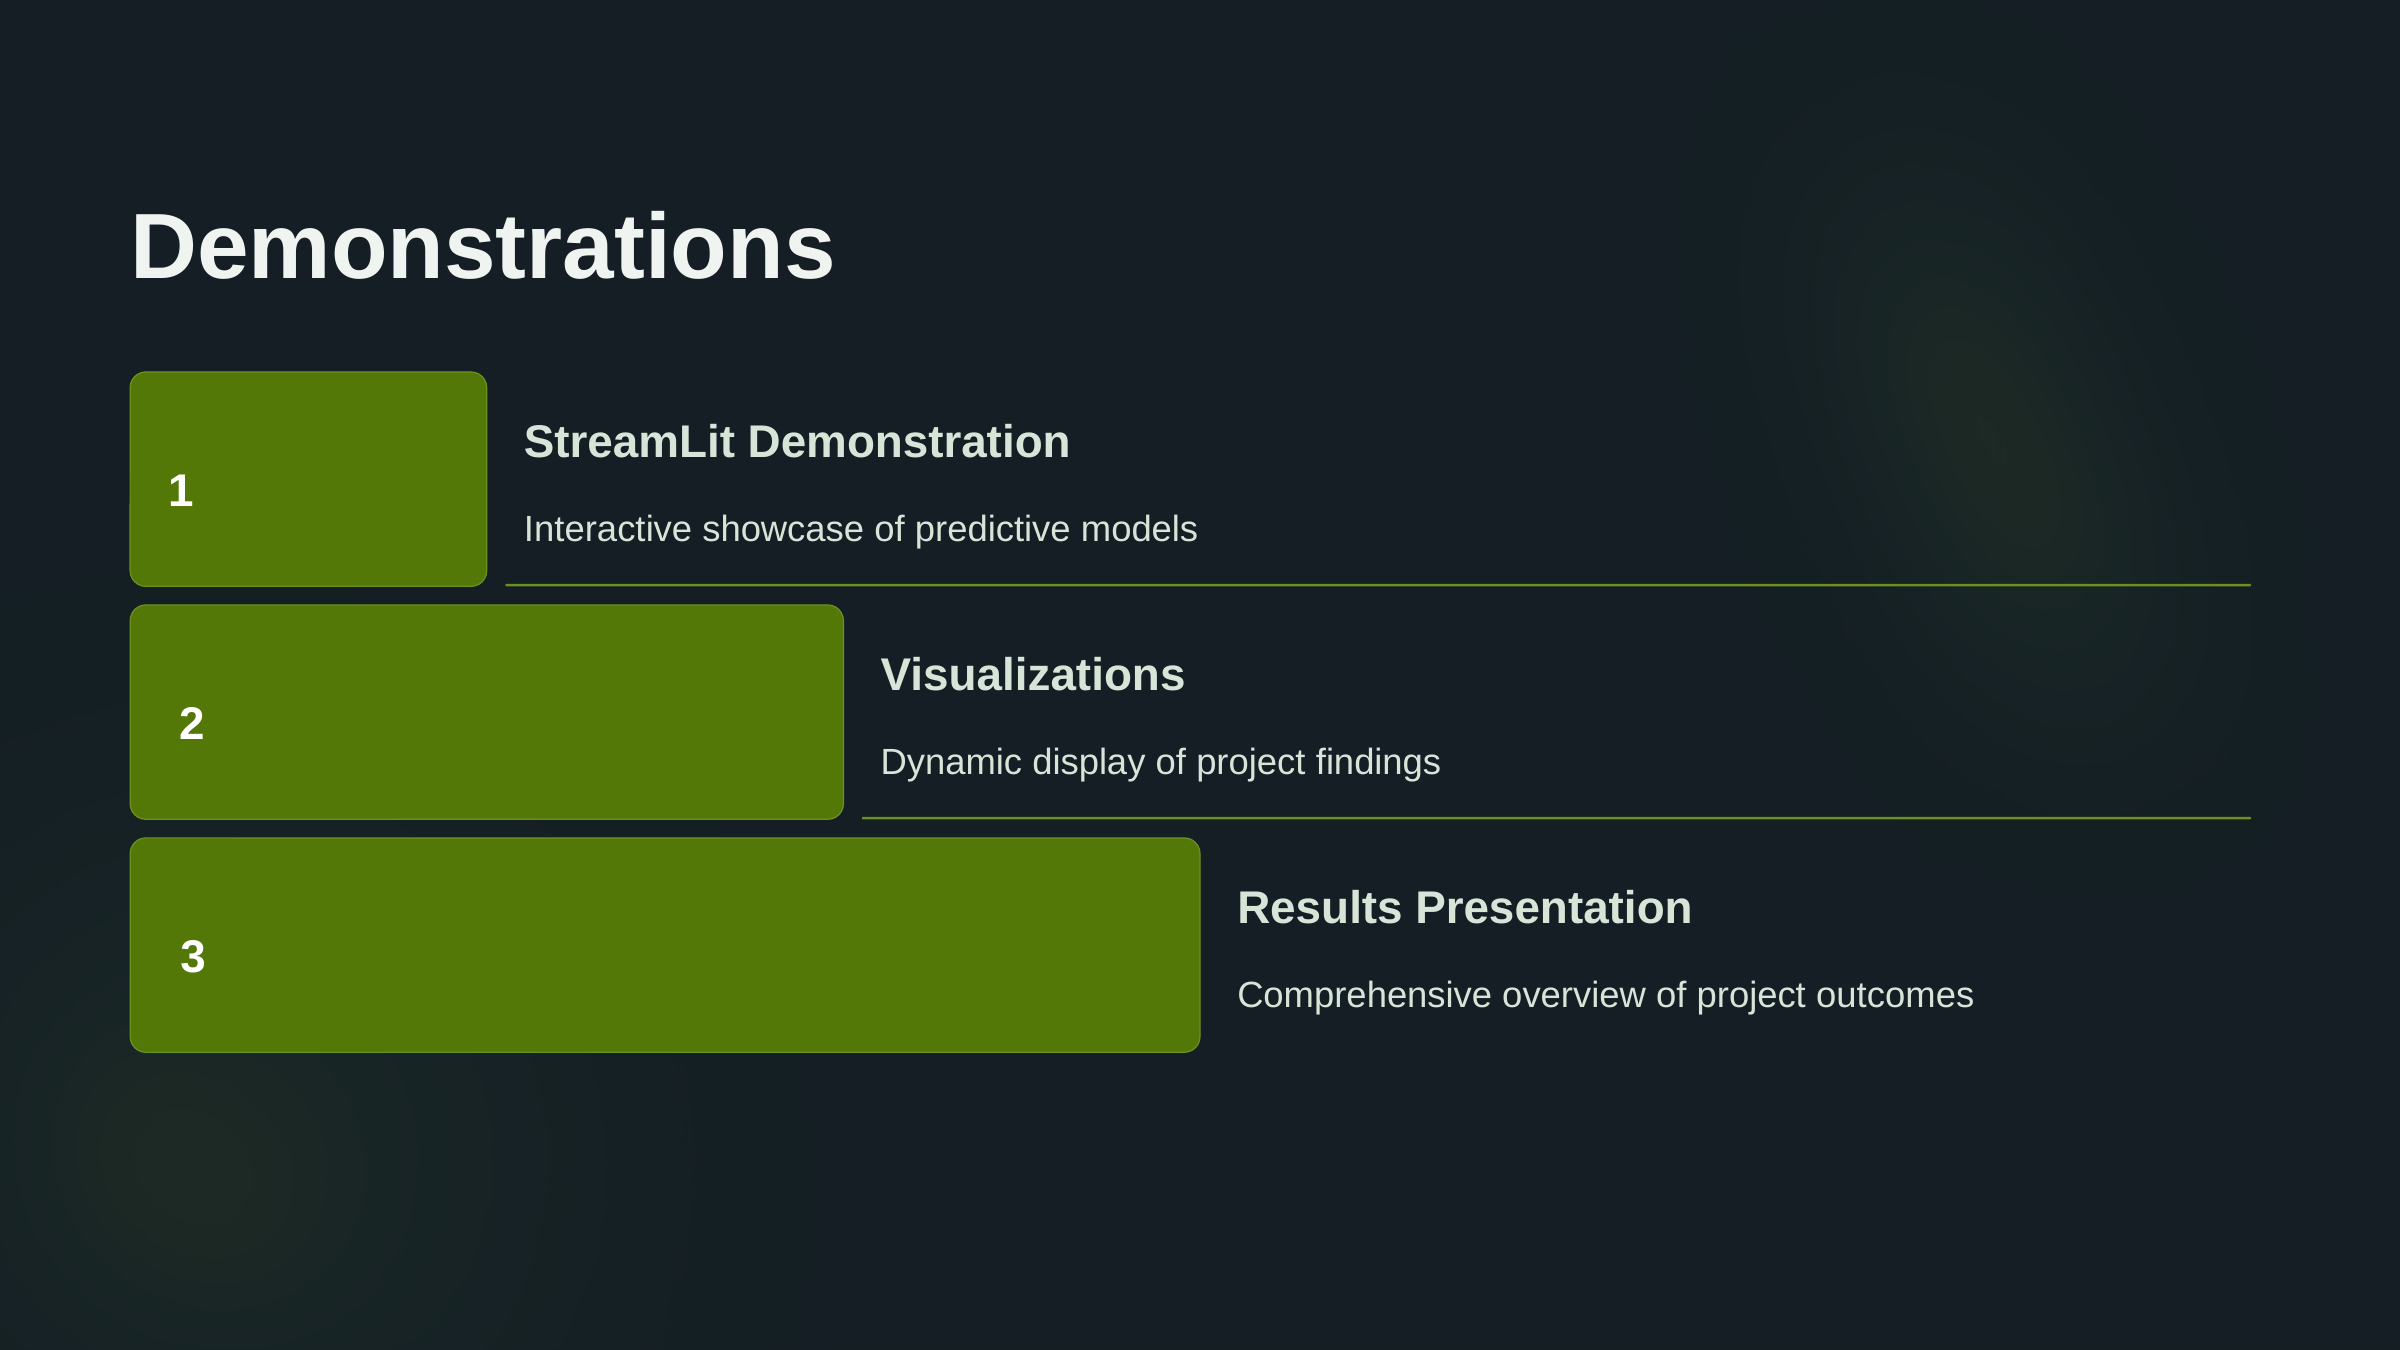

Demonstrations

StreamLit Demonstration
1
Interactive showcase of predictive models

Visualizations
2
Dynamic display of project findings

Results Presentation
3
Comprehensive overview of project outcomes